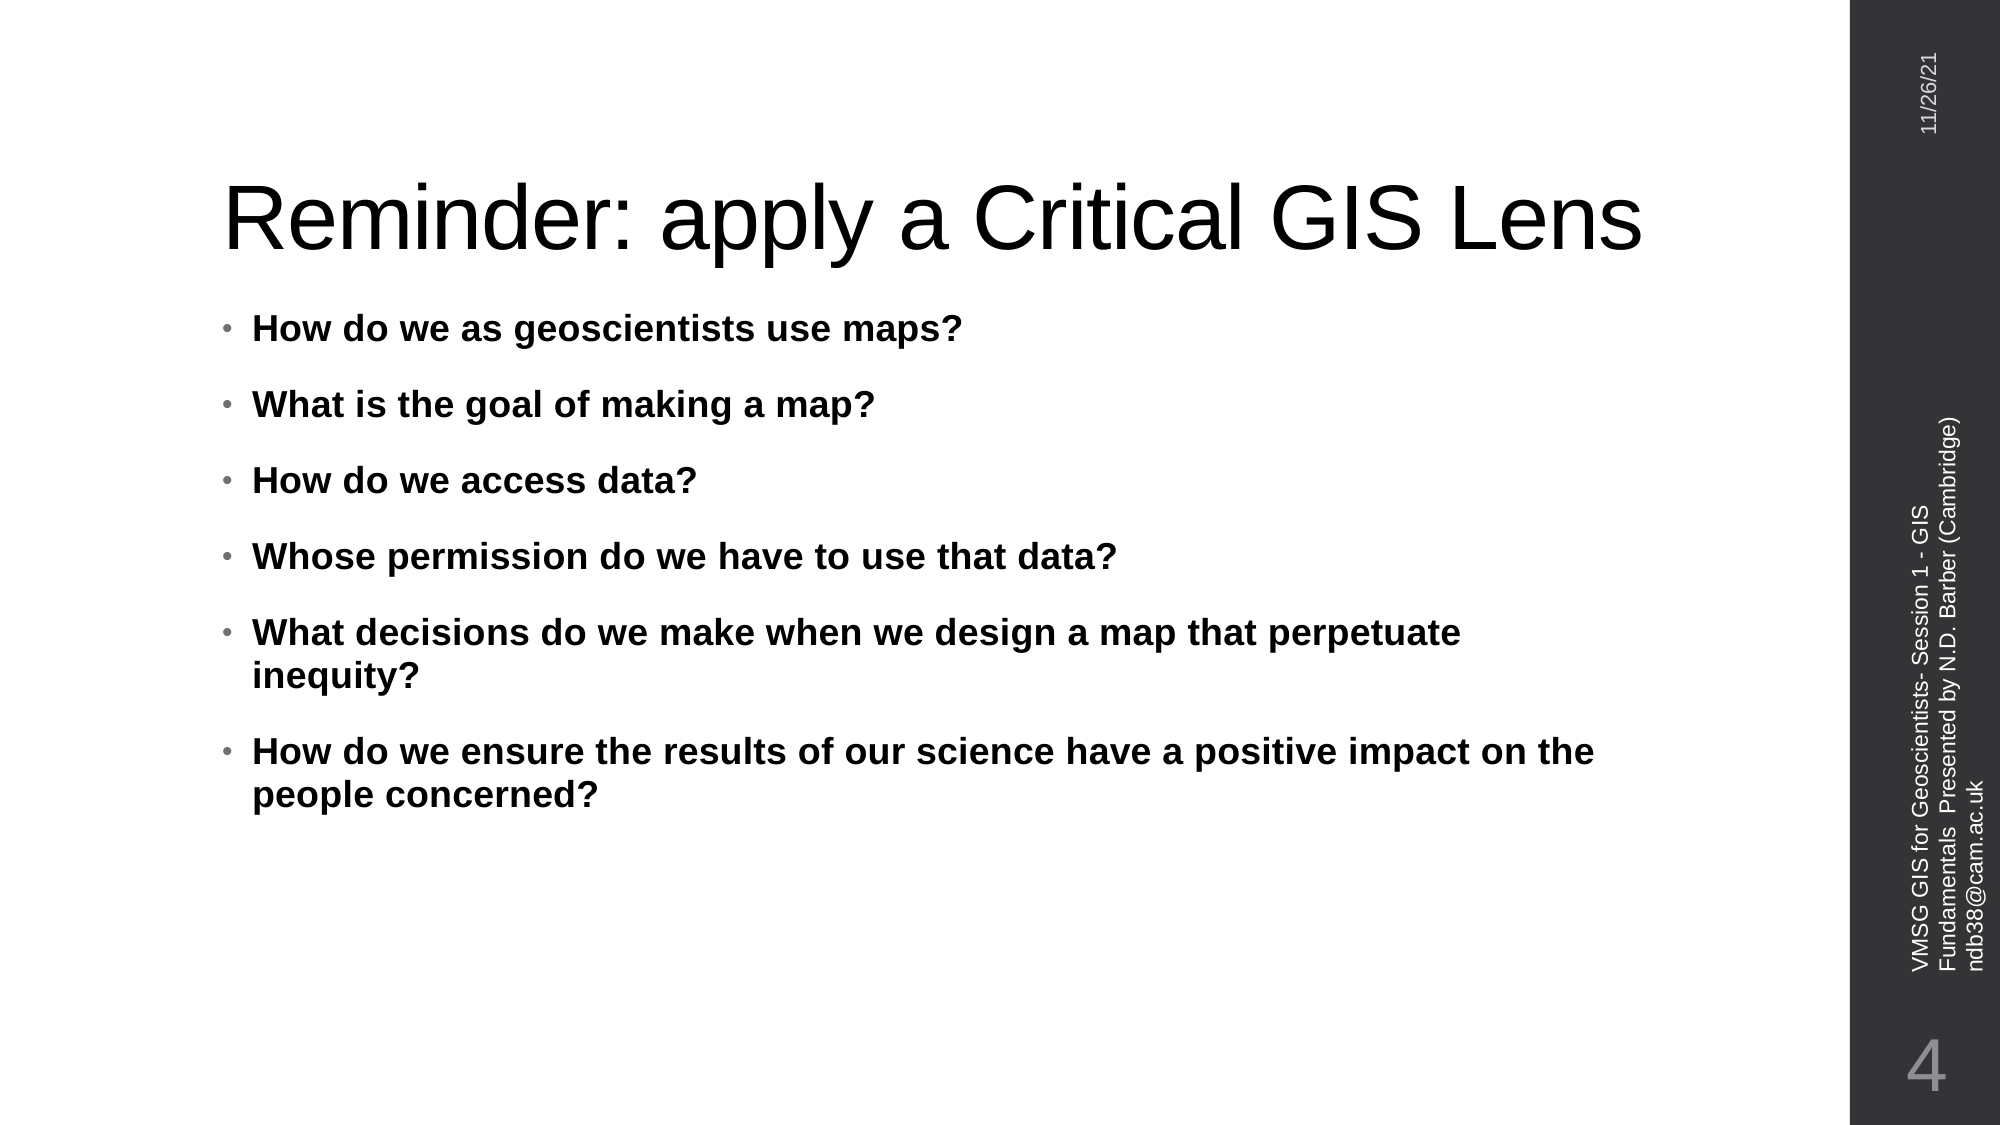

# Reminder: apply a Critical GIS Lens
11/26/21
How do we as geoscientists use maps?
What is the goal of making a map?
How do we access data?
Whose permission do we have to use that data?
What decisions do we make when we design a map that perpetuate inequity?
How do we ensure the results of our science have a positive impact on the people concerned?

VMSG GIS for Geoscientists- Session 1 - GIS Fundamentals  Presented by N.D. Barber (Cambridge) ndb38@cam.ac.uk
4